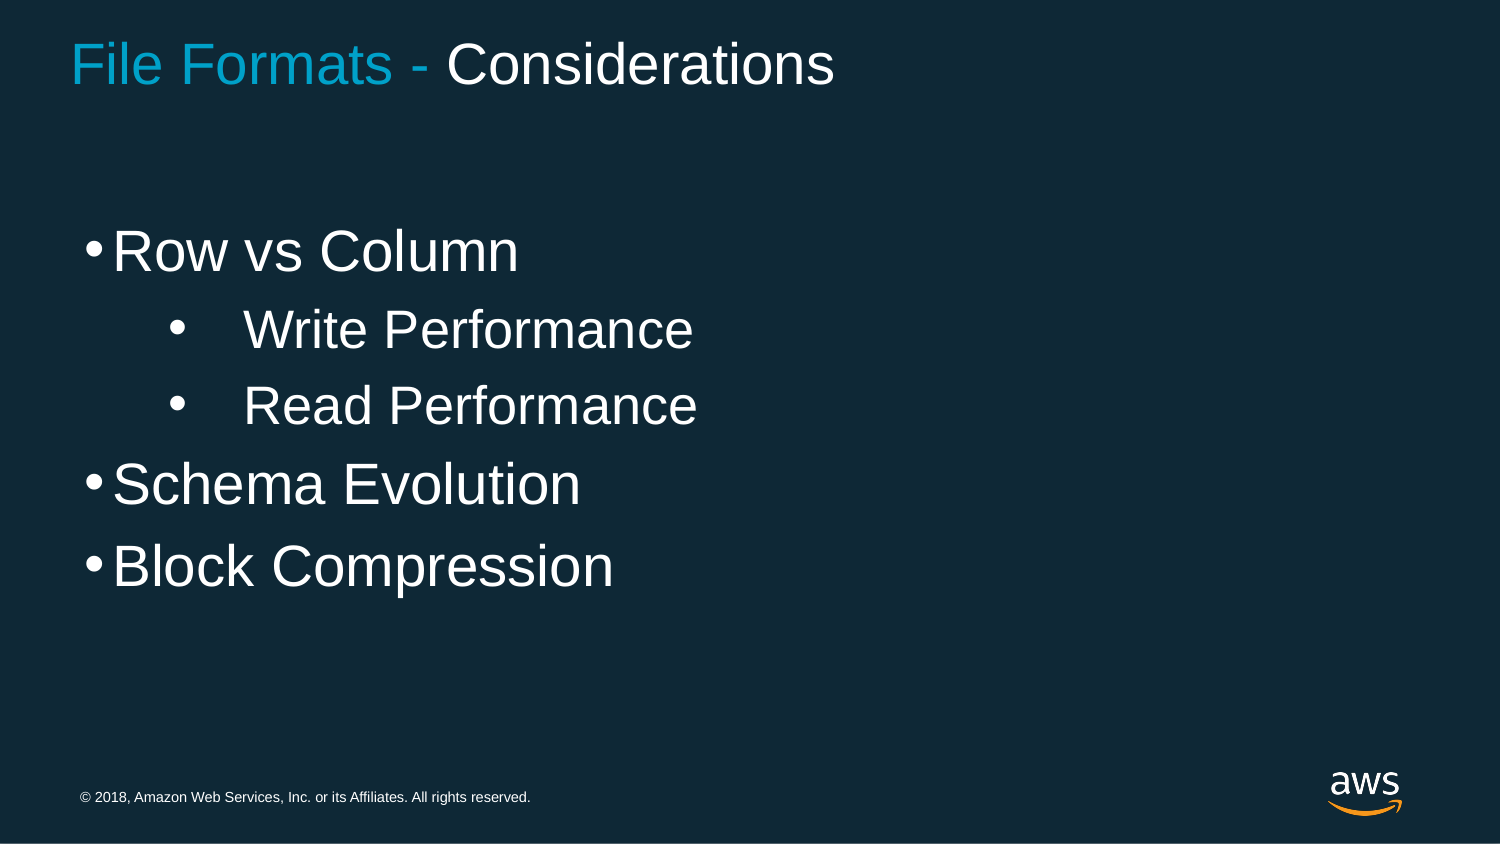

# File Formats - Considerations
Row vs Column
Write Performance
Read Performance
Schema Evolution
Block Compression